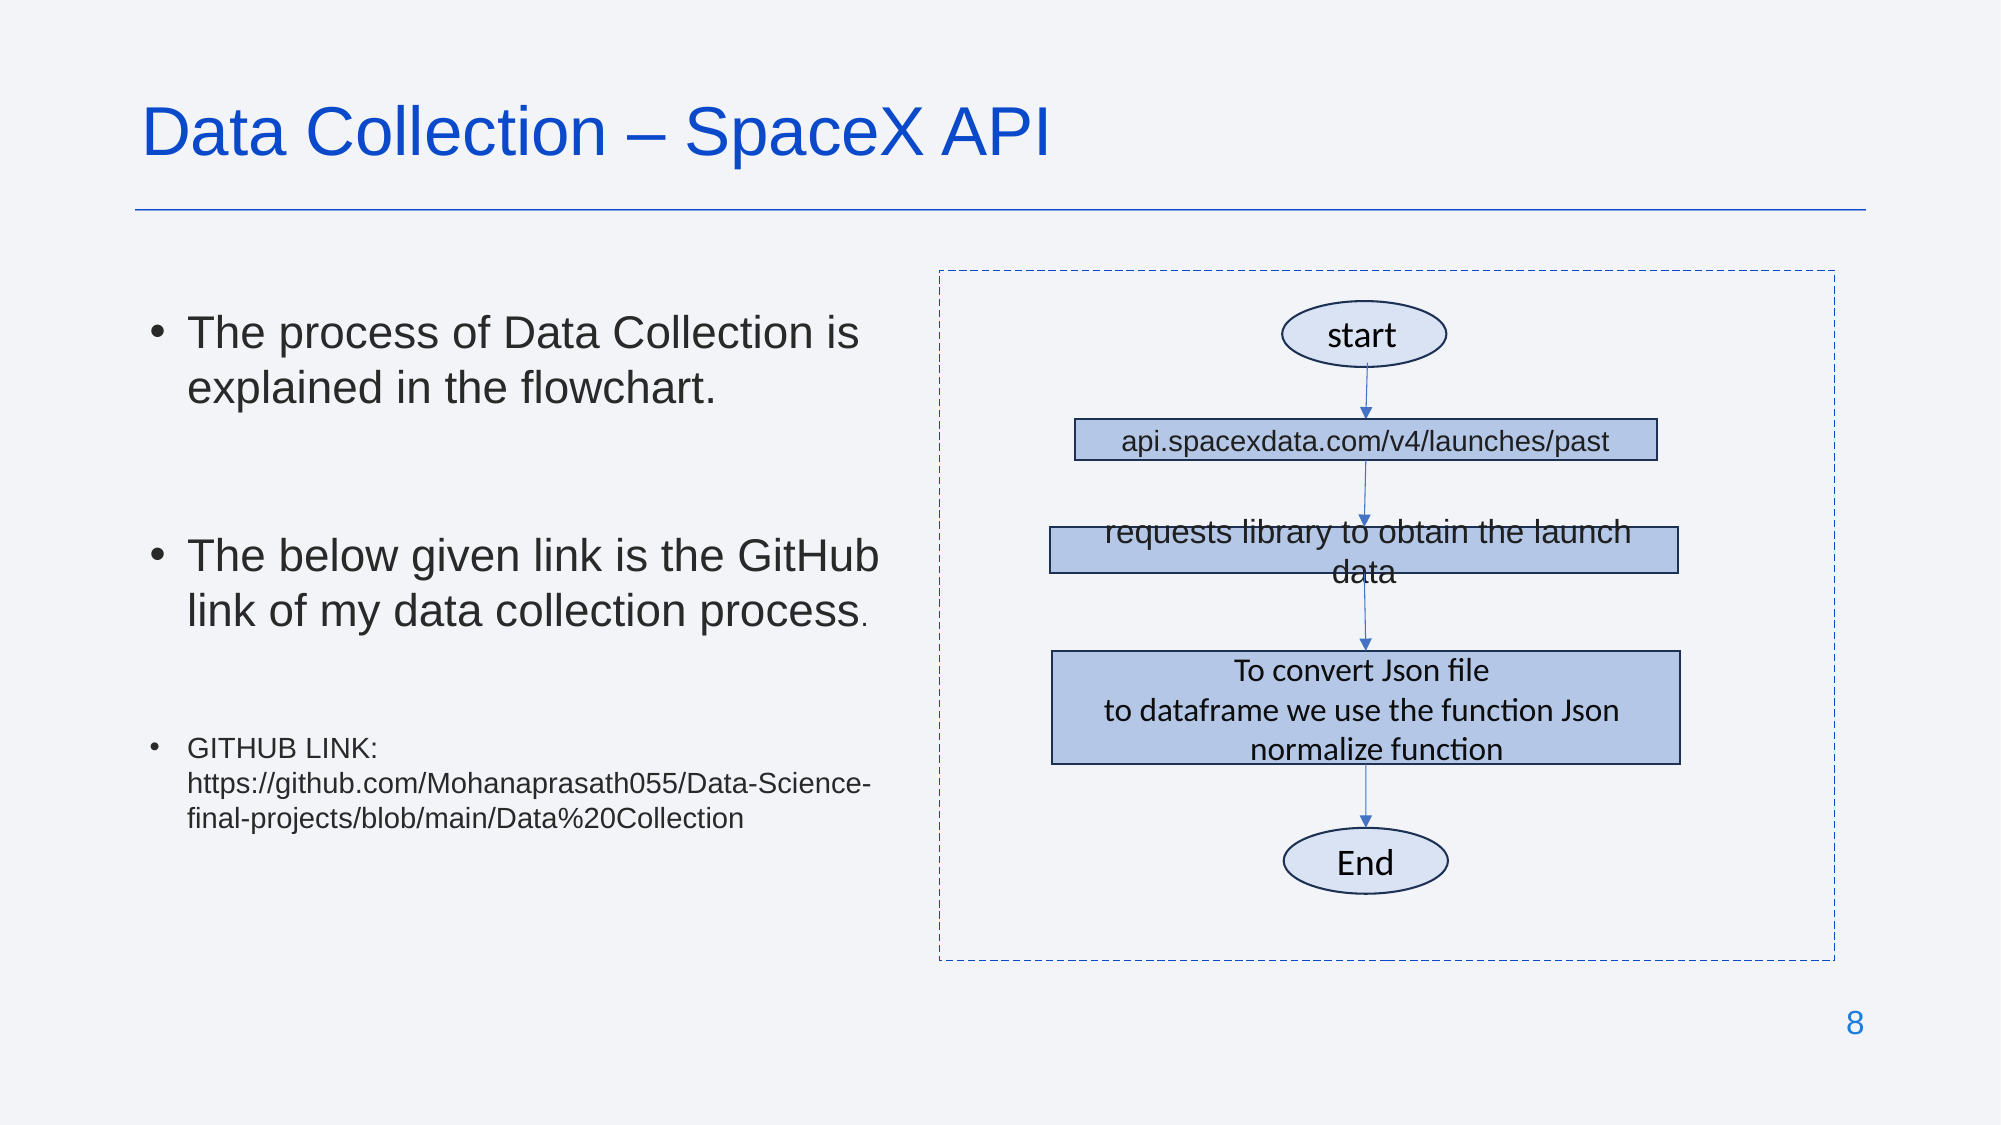

Data Collection – SpaceX API

The process of Data Collection is explained in the flowchart.

The below given link is the GitHub link of my data collection process.

GITHUB LINK: https://github.com/Mohanaprasath055/Data-Science-final-projects/blob/main/Data%20Collection

start
api.spacexdata.com/v4/launches/past
 requests library to obtain the launch data
To convert Json file
to dataframe we use the function Json
   normalize function
End
8